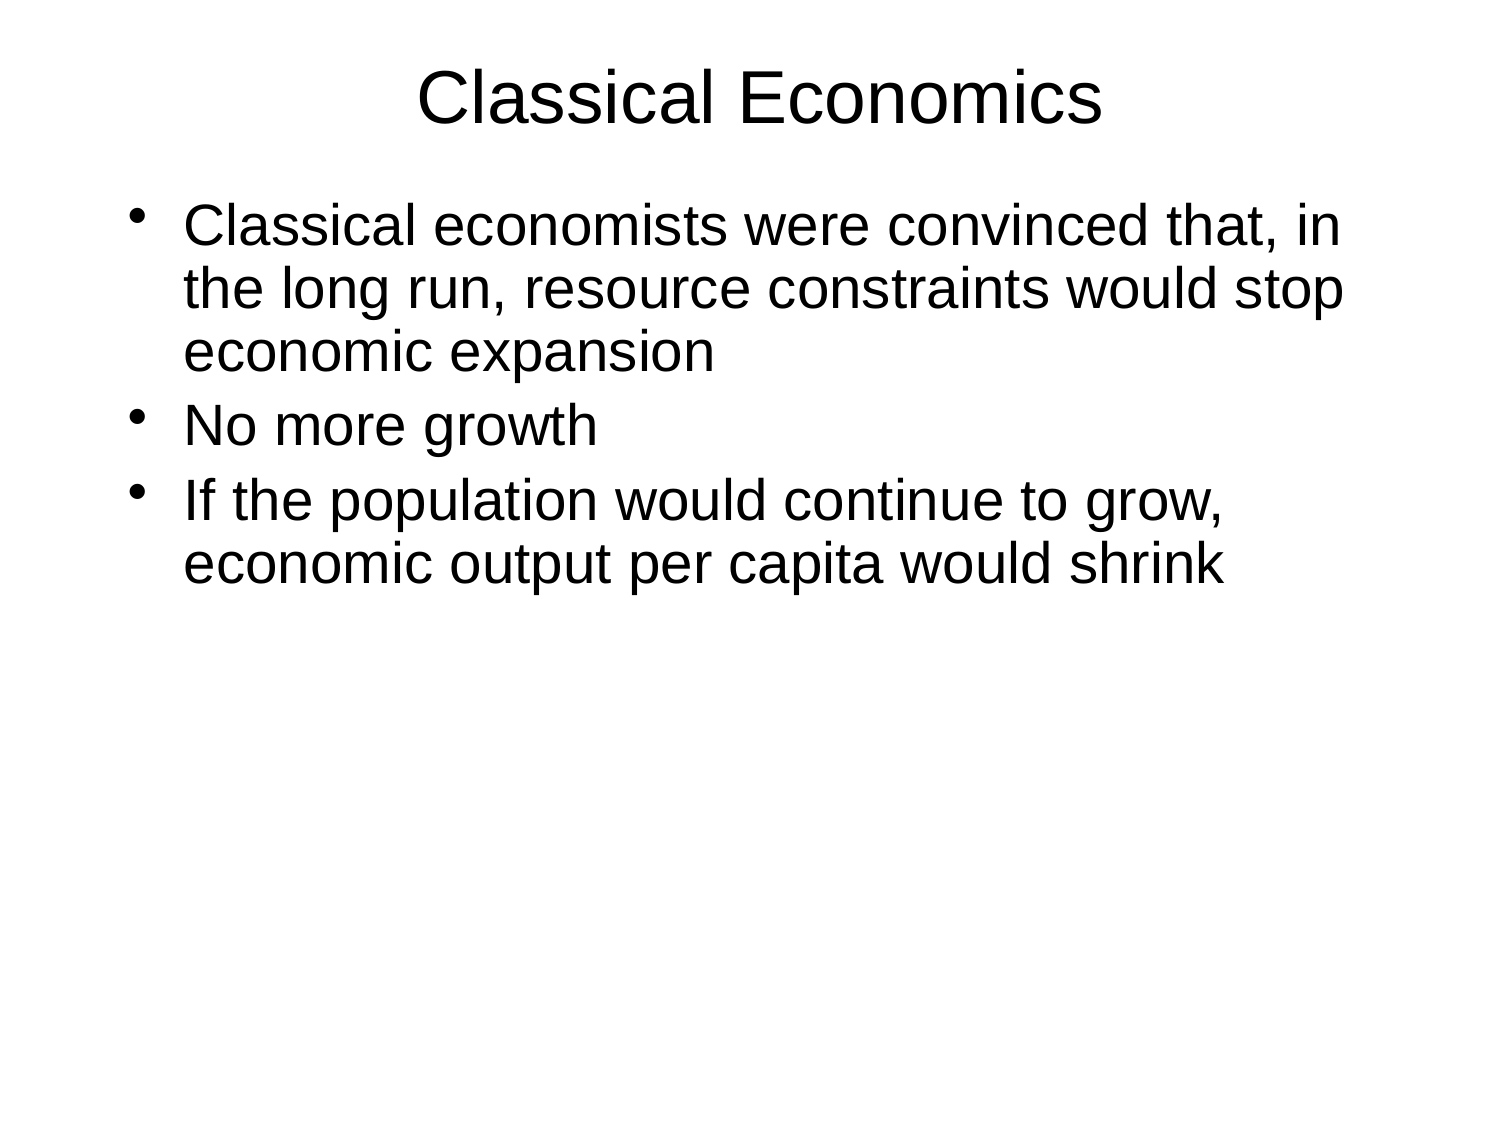

# Classical Economics
Classical economists were convinced that, in the long run, resource constraints would stop economic expansion
No more growth
If the population would continue to grow, economic output per capita would shrink